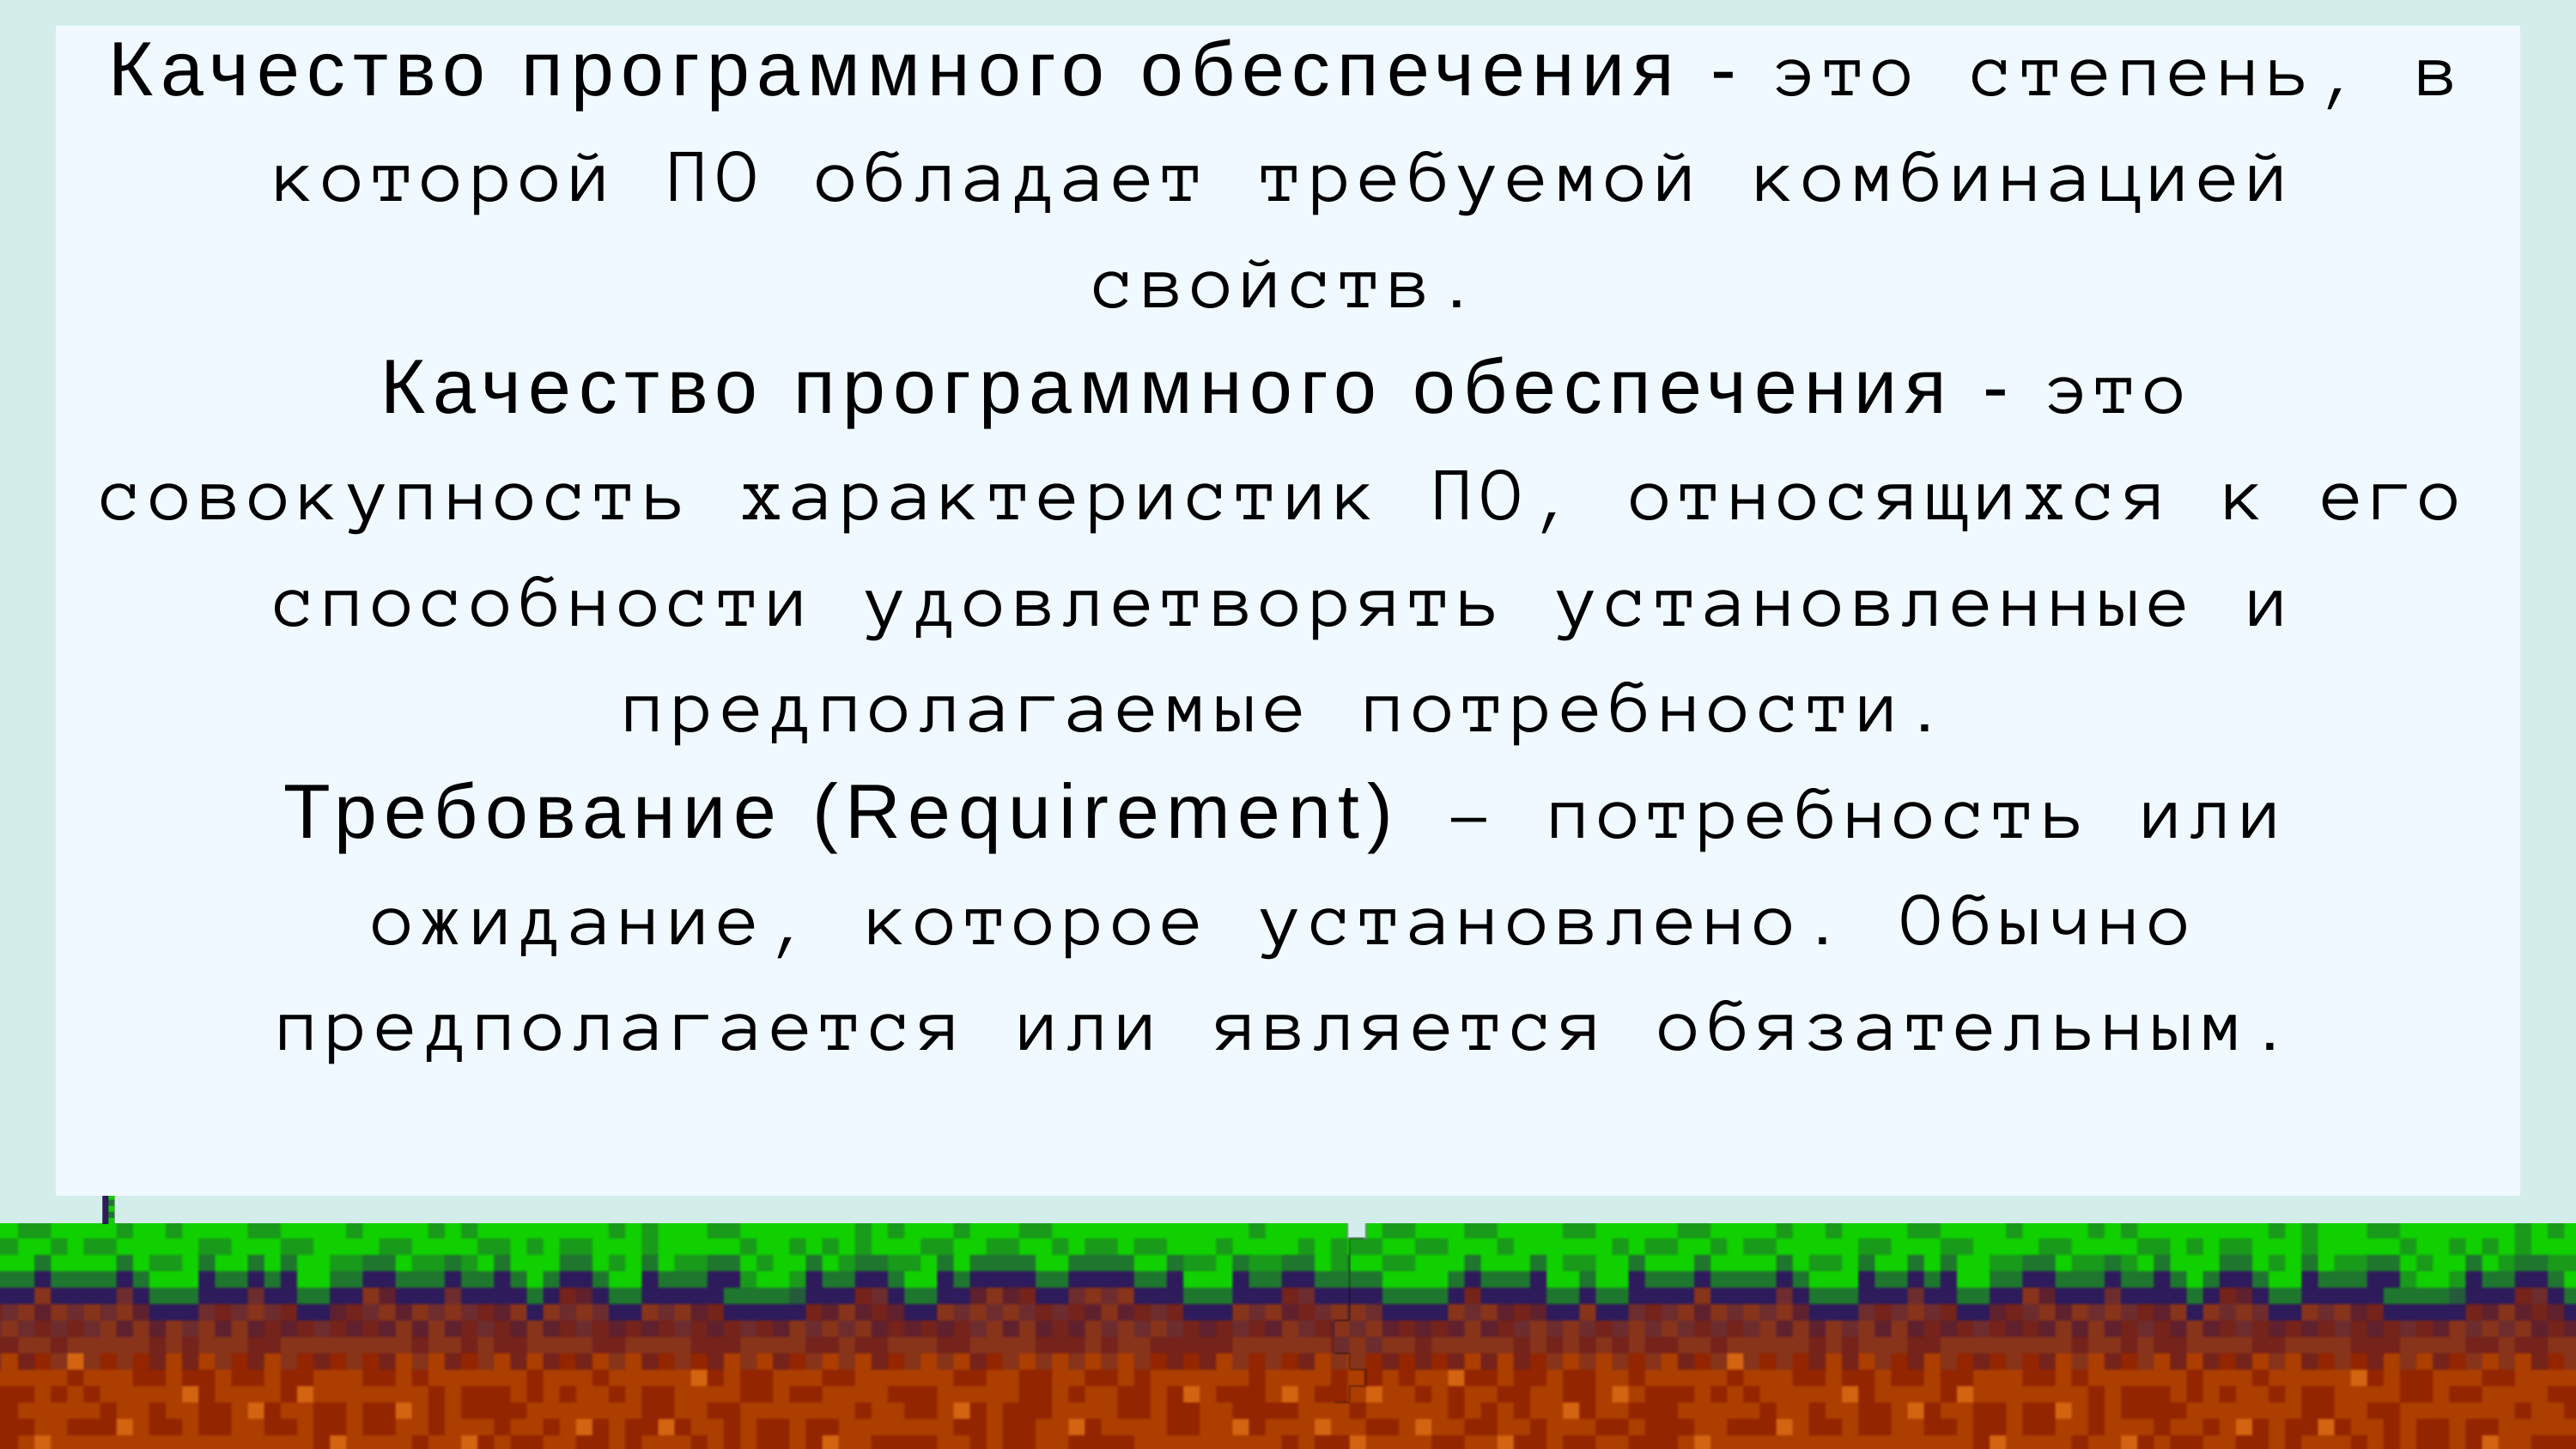

Качество программного обеспечения - это степень, в которой ПО обладает требуемой комбинацией свойств.
Качество программного обеспечения - это совокупность характеристик ПО, относящихся к его способности удовлетворять установленные и предполагаемые потребности.
Требование (Requirement) – потребность или ожидание, которое установлено. Обычно предполагается или является обязательным.